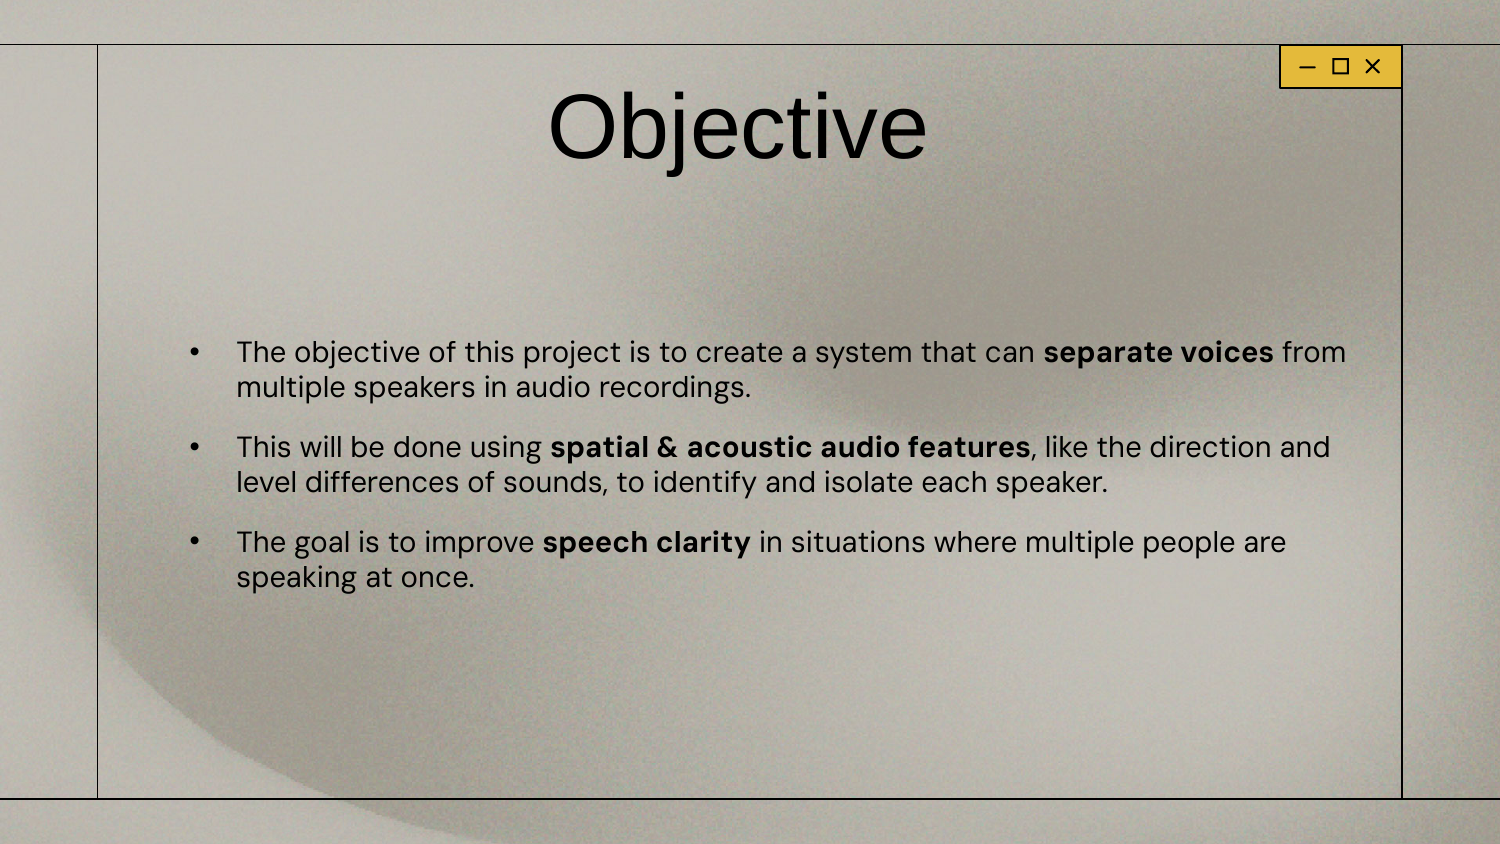

# Objective
The objective of this project is to create a system that can separate voices from multiple speakers in audio recordings.
This will be done using spatial & acoustic audio features, like the direction and level differences of sounds, to identify and isolate each speaker.
The goal is to improve speech clarity in situations where multiple people are speaking at once.